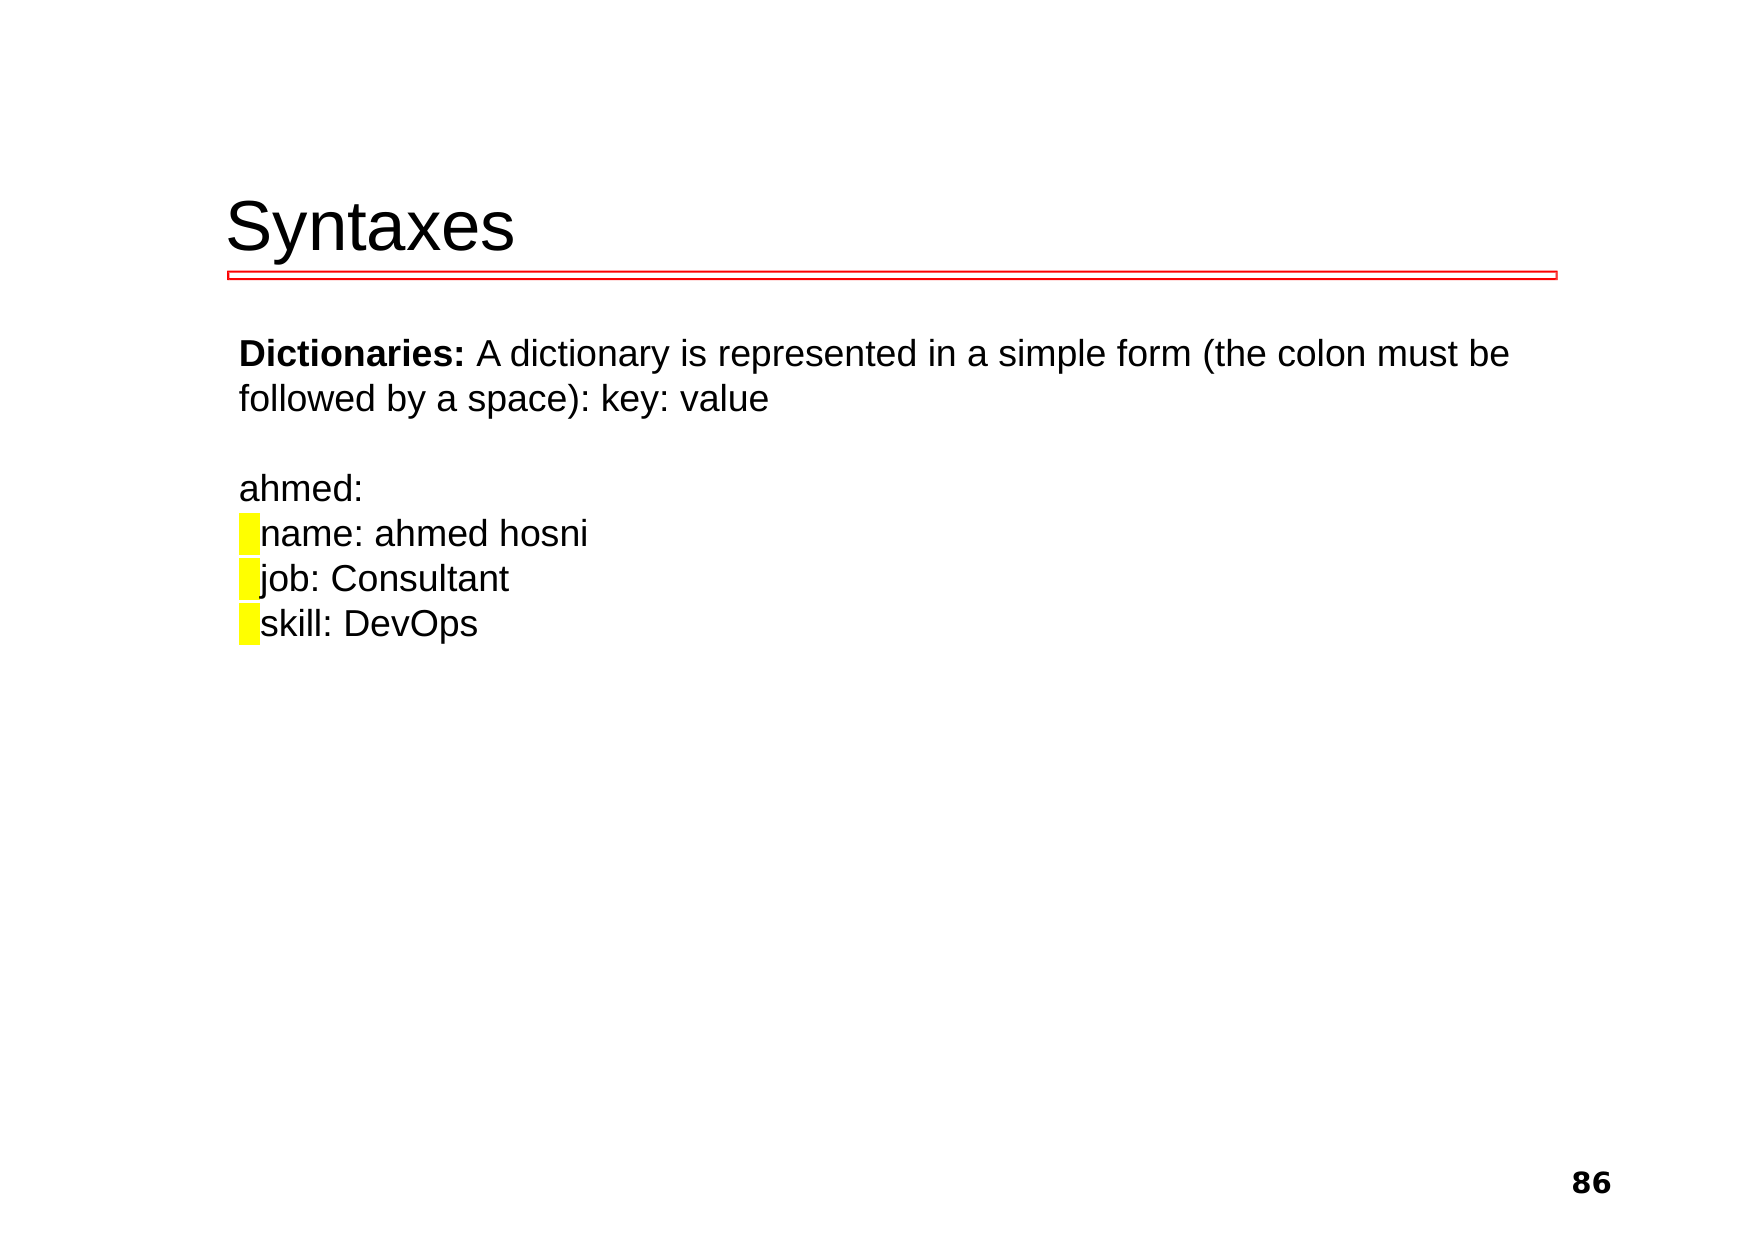

# Syntaxes
Dictionaries: A dictionary is represented in a simple form (the colon must be followed by a space): key: value

ahmed:
  name: ahmed hosni
  job: Consultant
  skill: DevOps
86